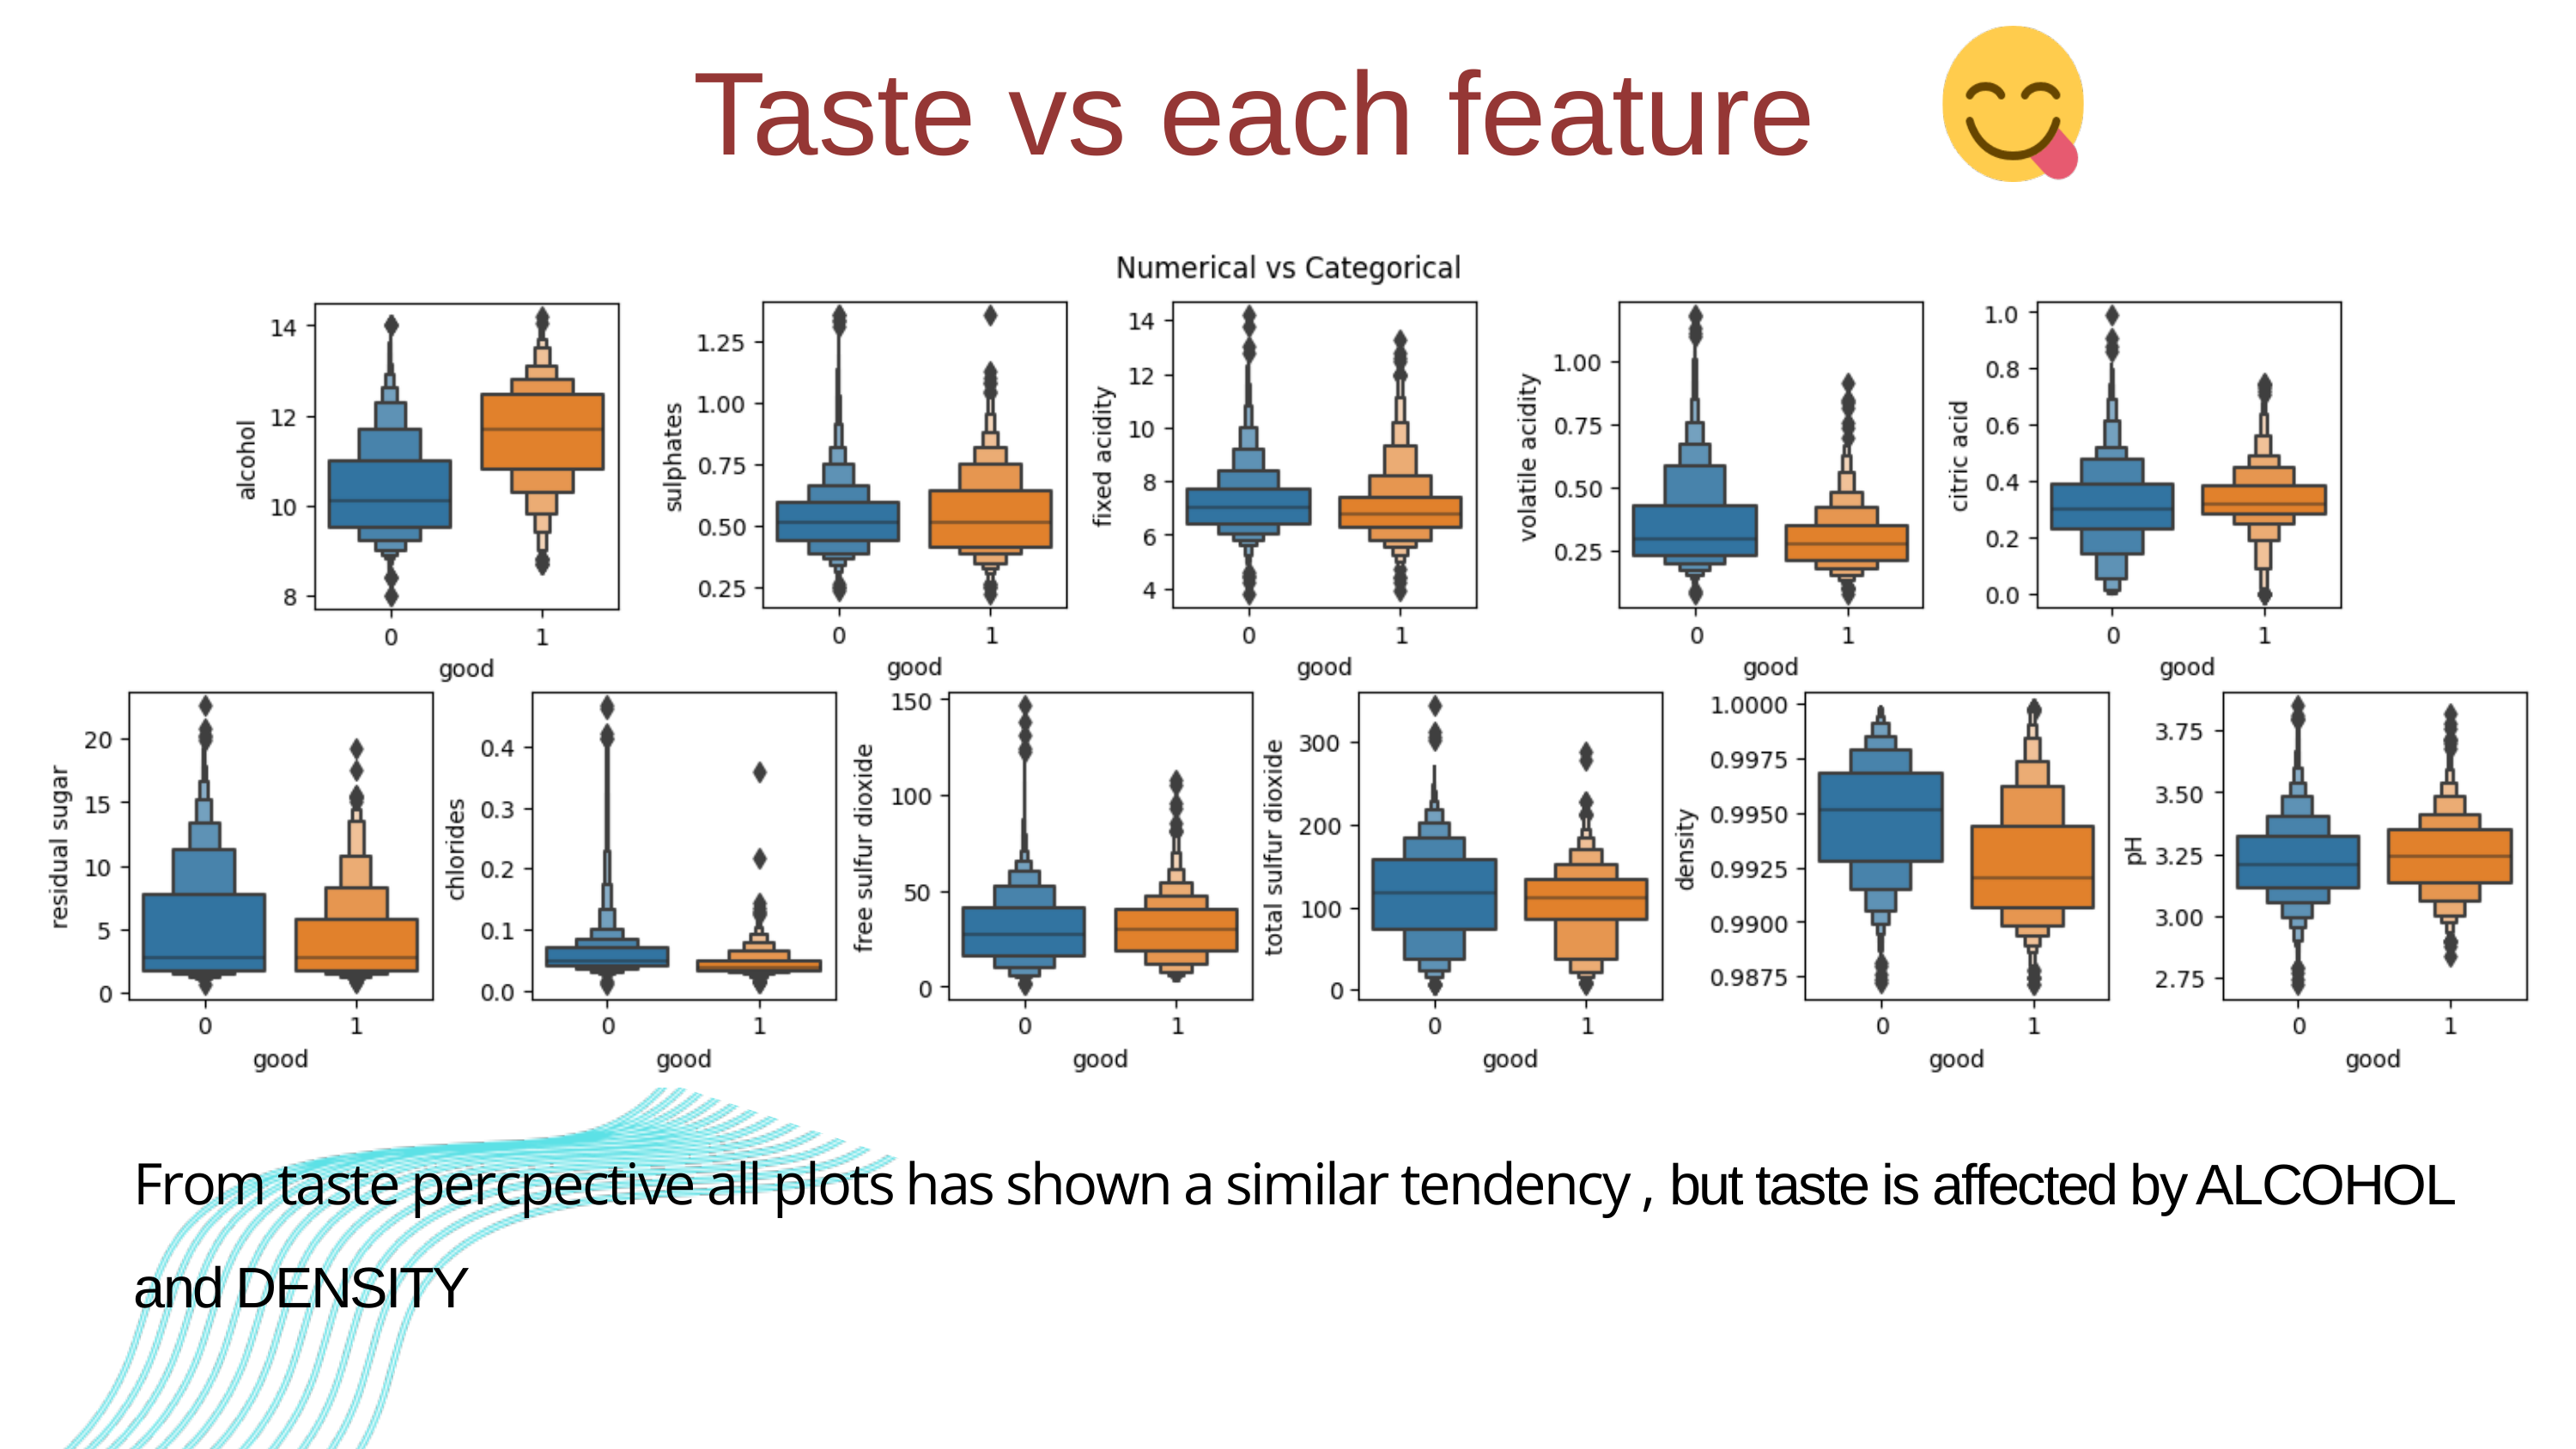

Taste vs each feature

From taste percpective all plots has shown a similar tendency , but taste is affected by ALCOHOL and DENSITY